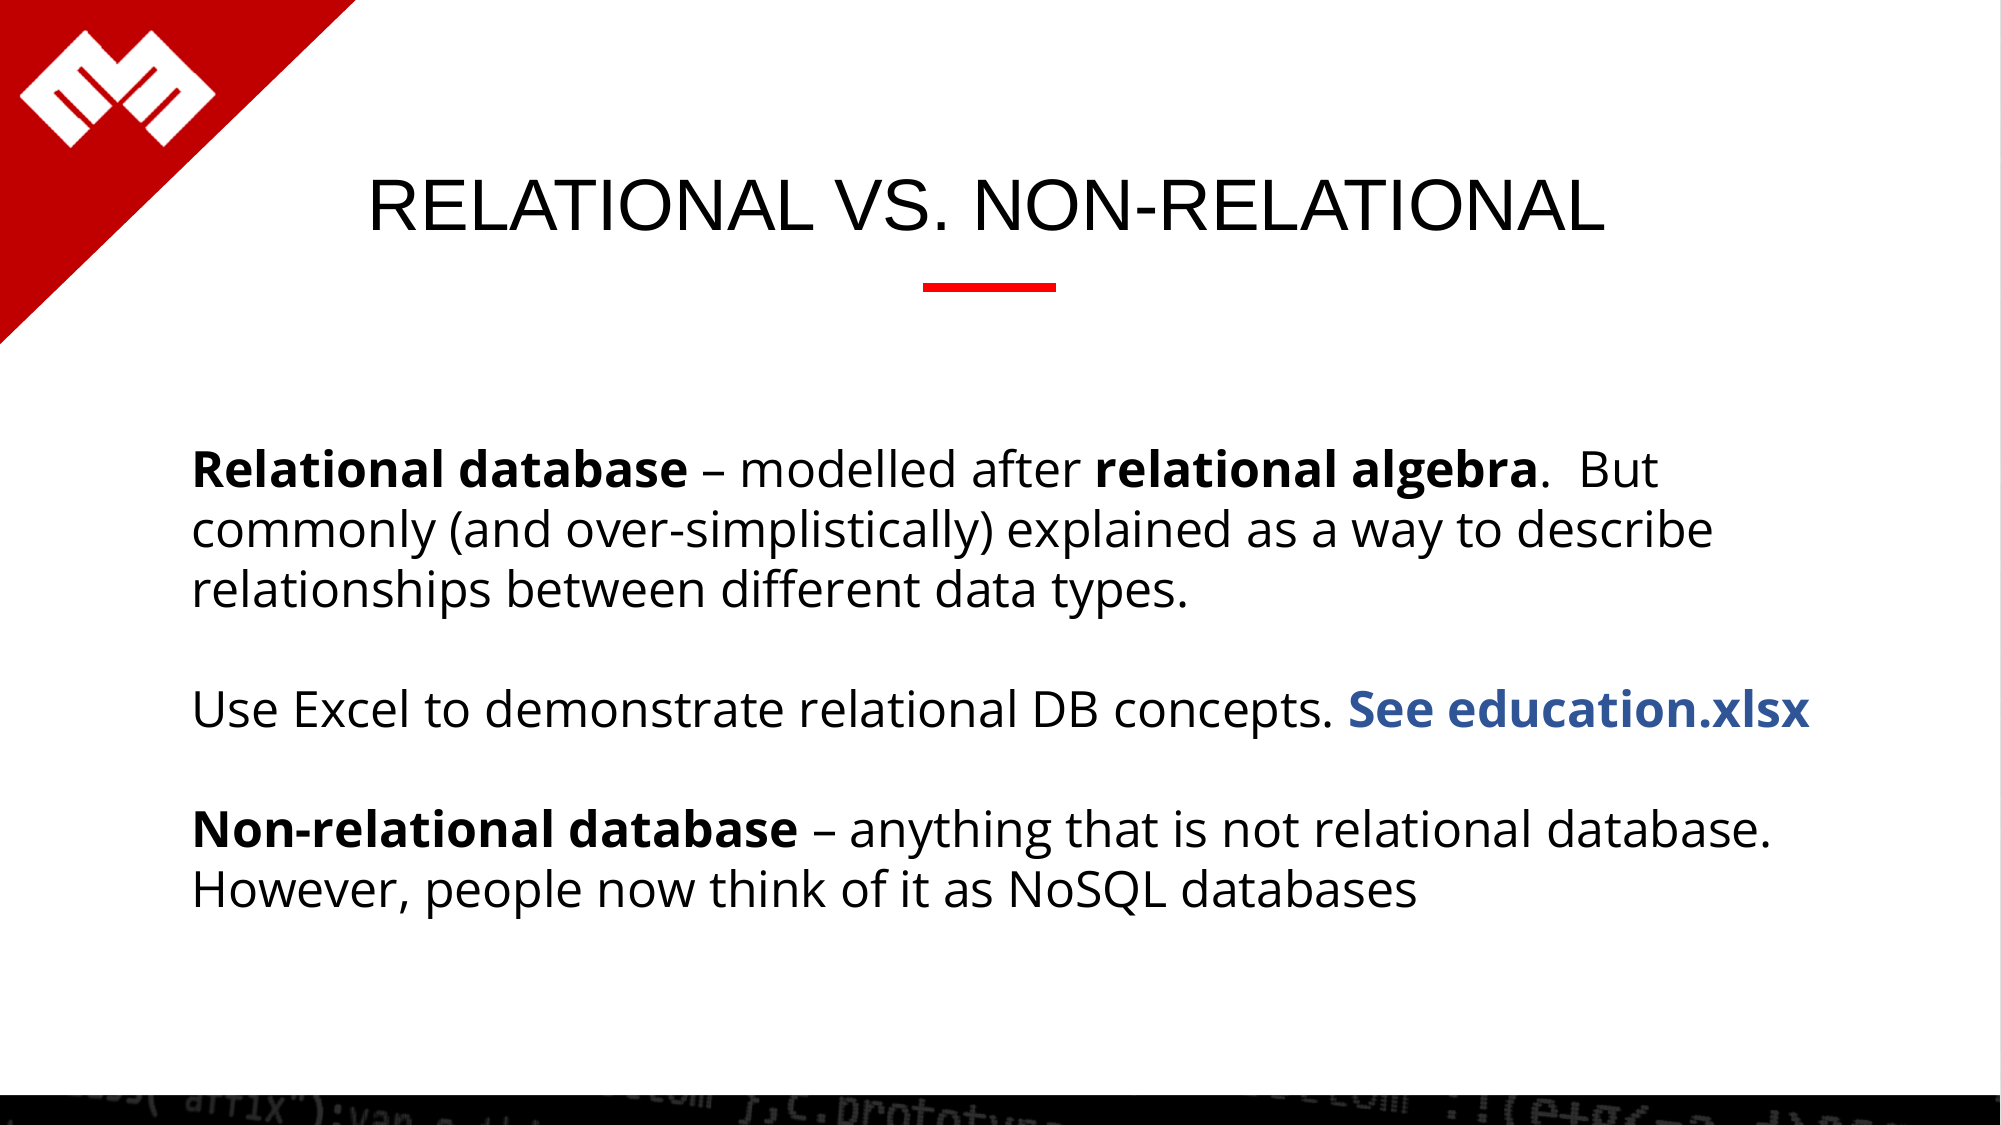

RELATIONAL VS. NON-RELATIONAL

Relational database – modelled after relational algebra.  But commonly (and over-simplistically) explained as a way to describe relationships between different data types.
Use Excel to demonstrate relational DB concepts. See education.xlsx

Non-relational database – anything that is not relational database.  However, people now think of it as NoSQL databases